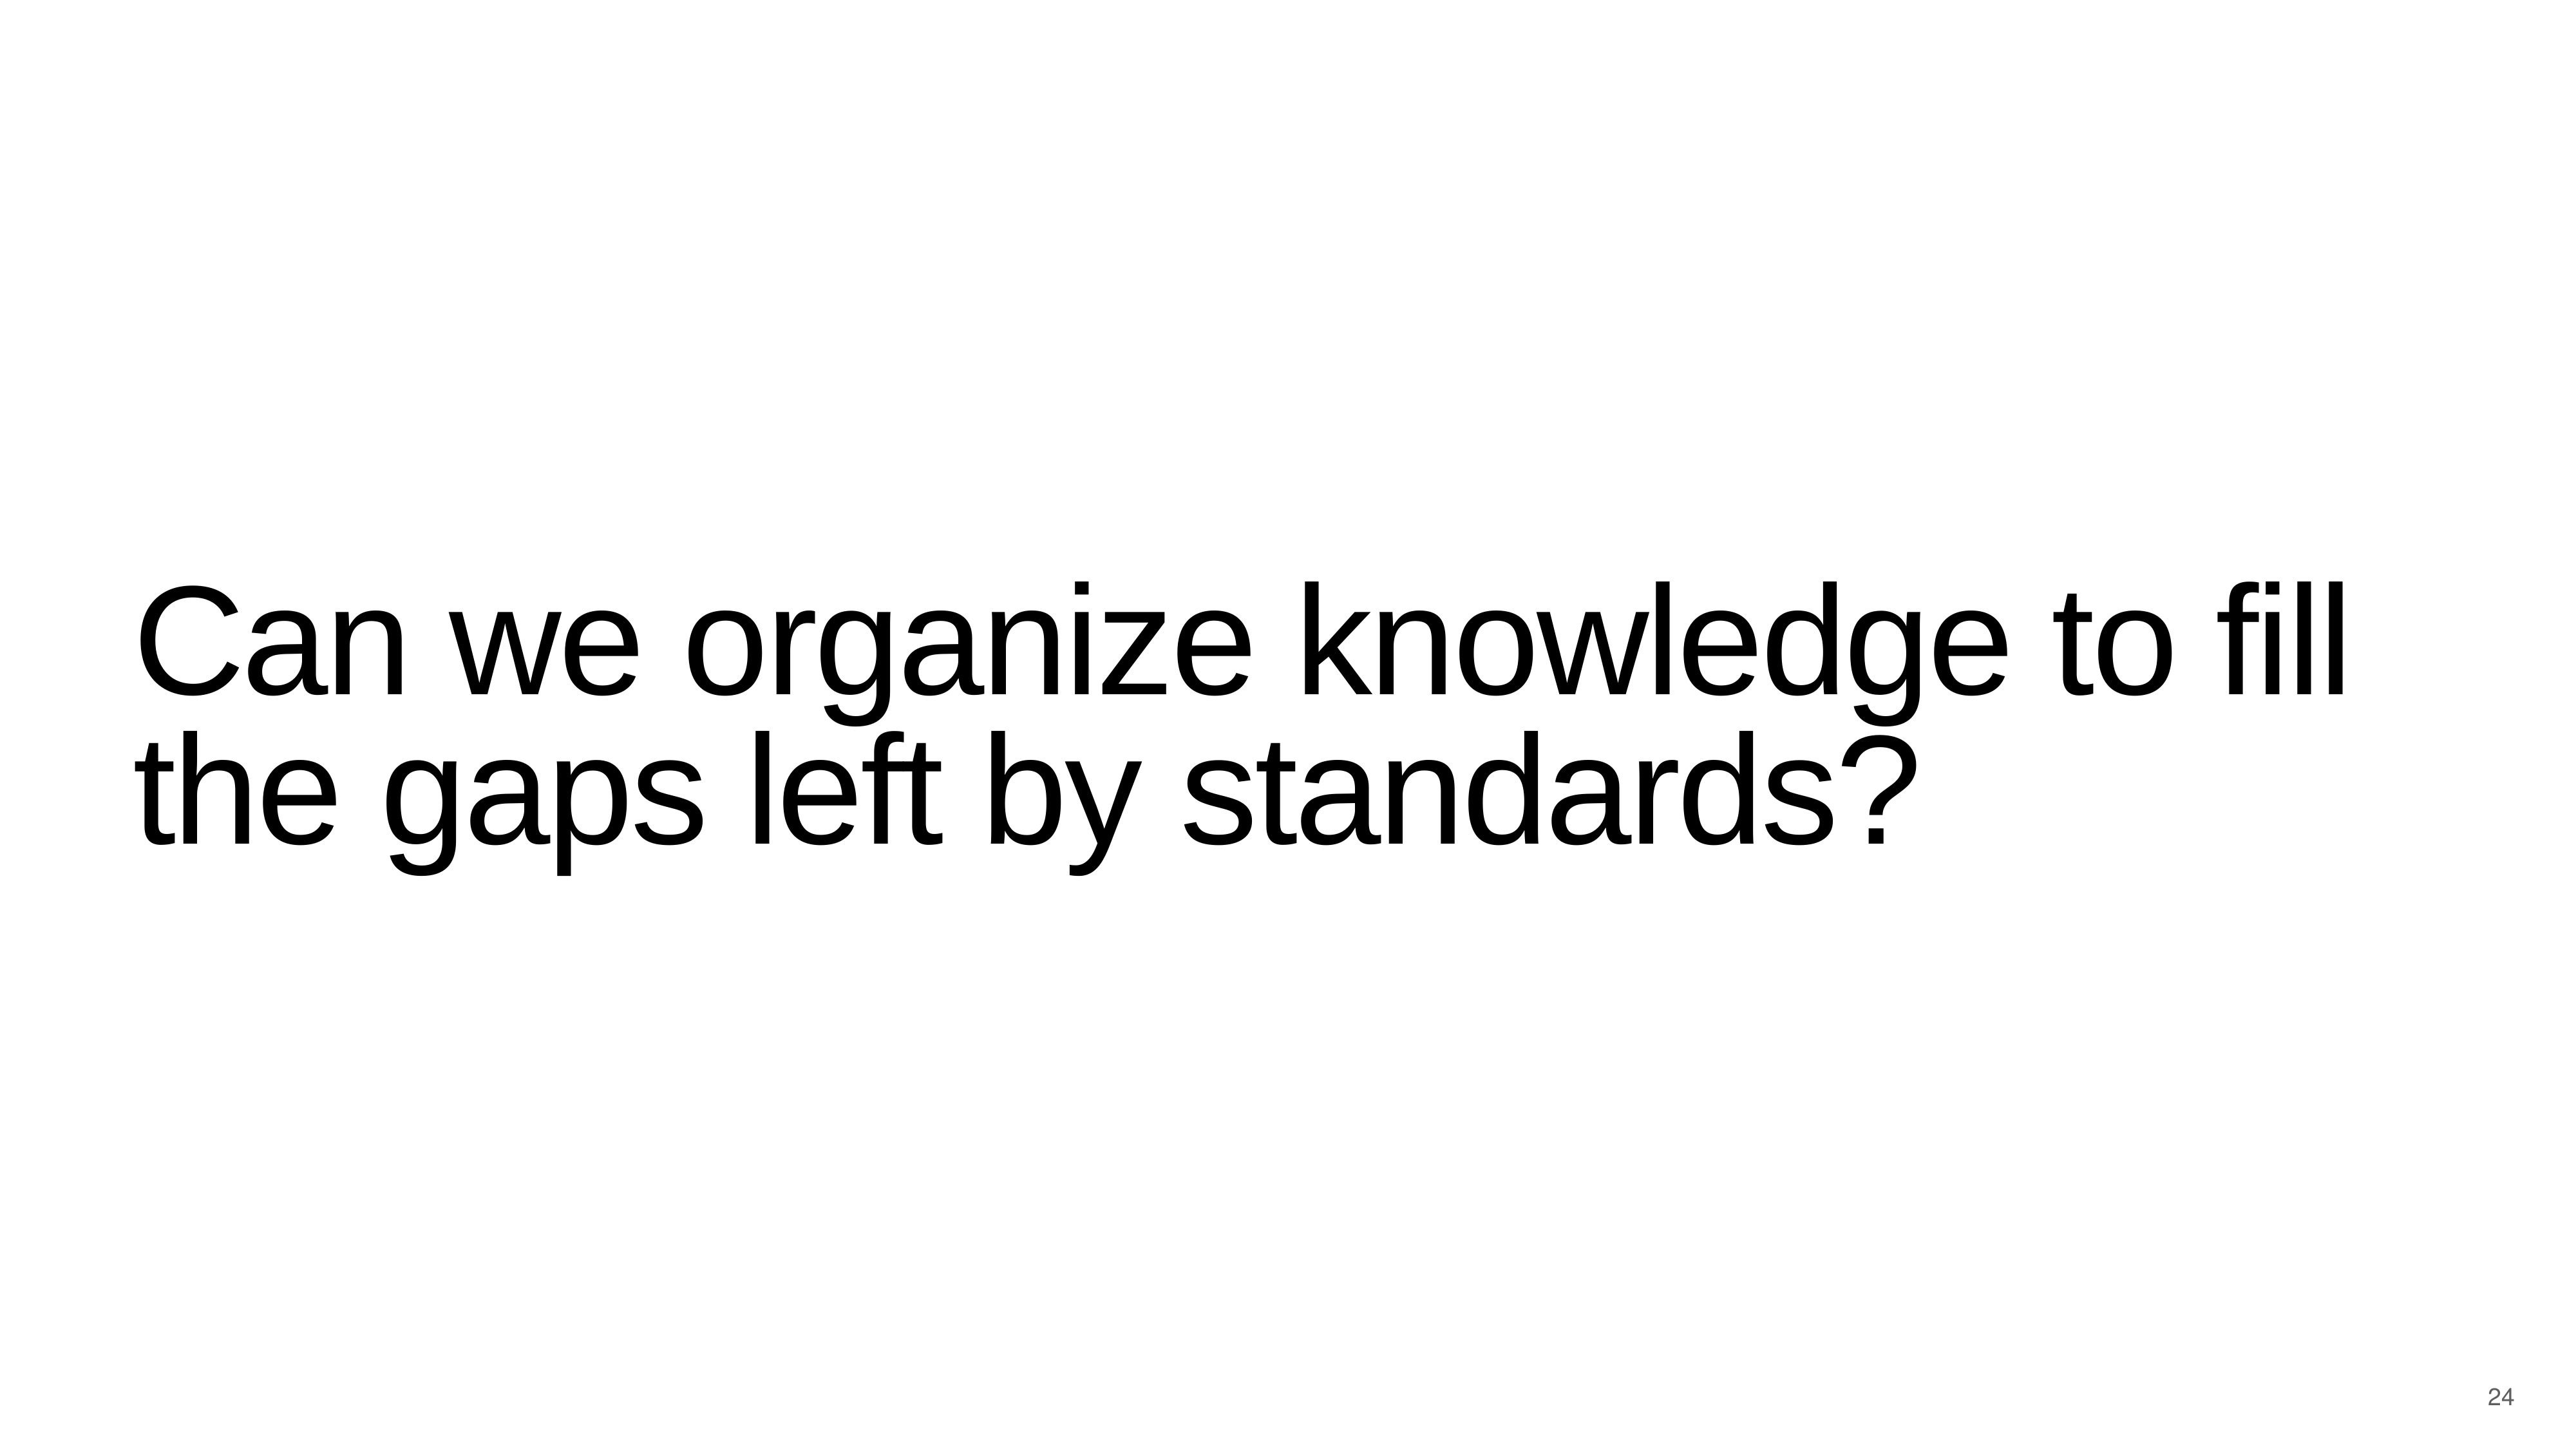

Can we organize knowledge to fill the gaps left by standards?
24